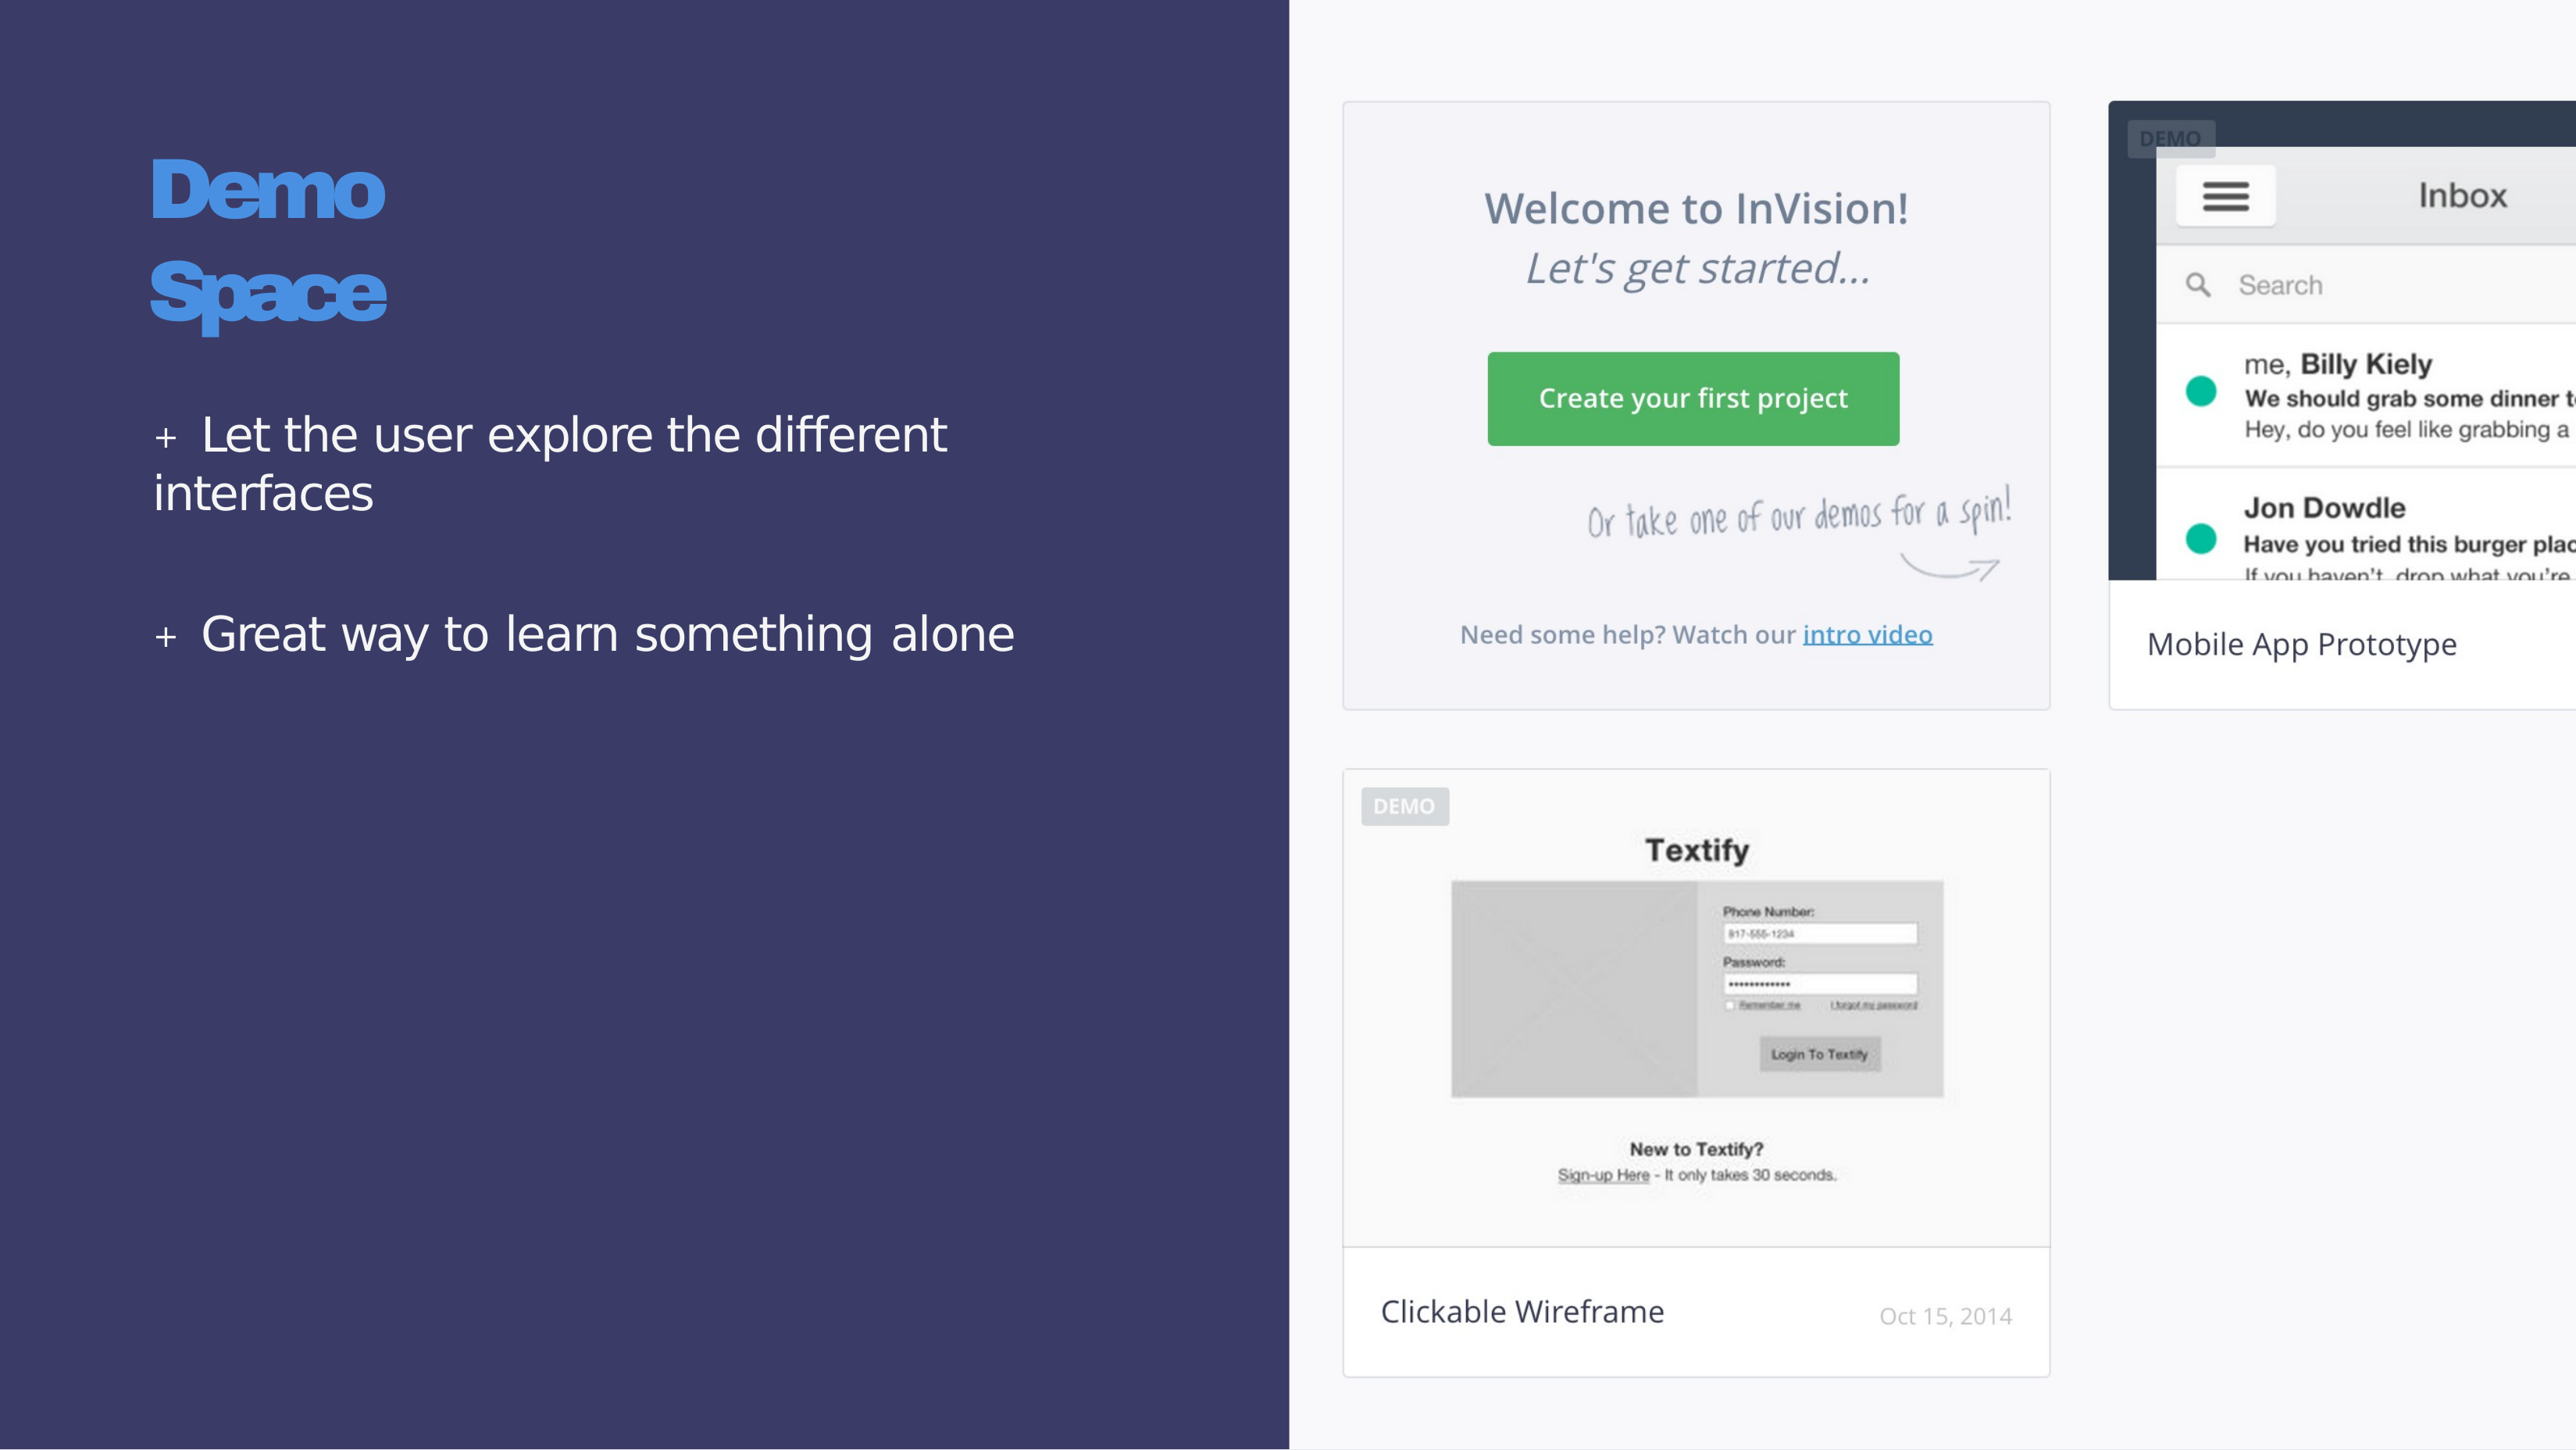

# Demo Space
+	Let the user explore the diﬀerent interfaces

+	Great way to learn something alone